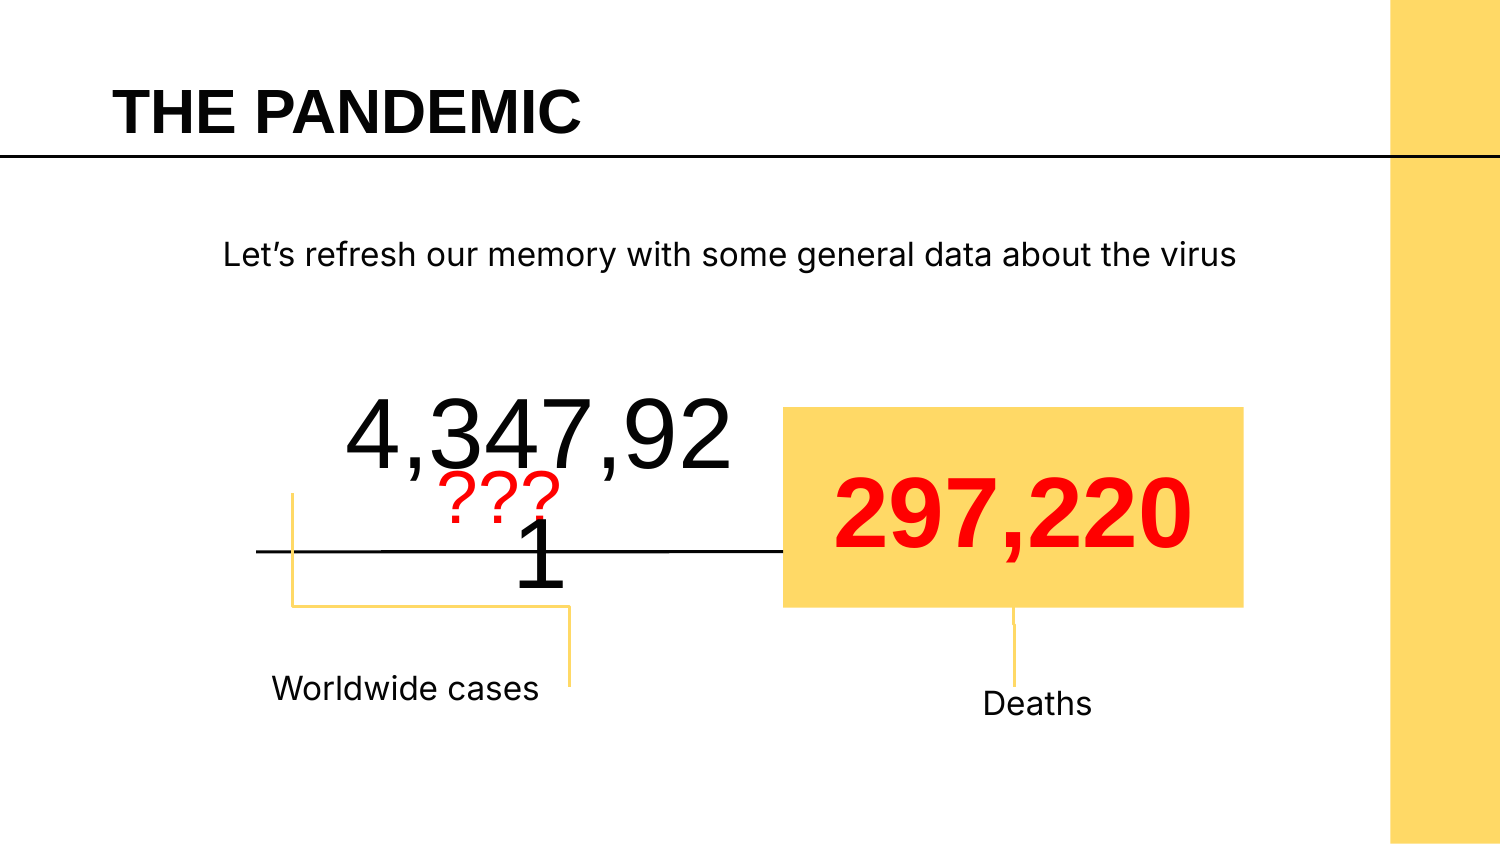

THE PANDEMIC
Let’s refresh our memory with some general data about the virus

???
# 4,347,921
297,220
Worldwide cases
Deaths